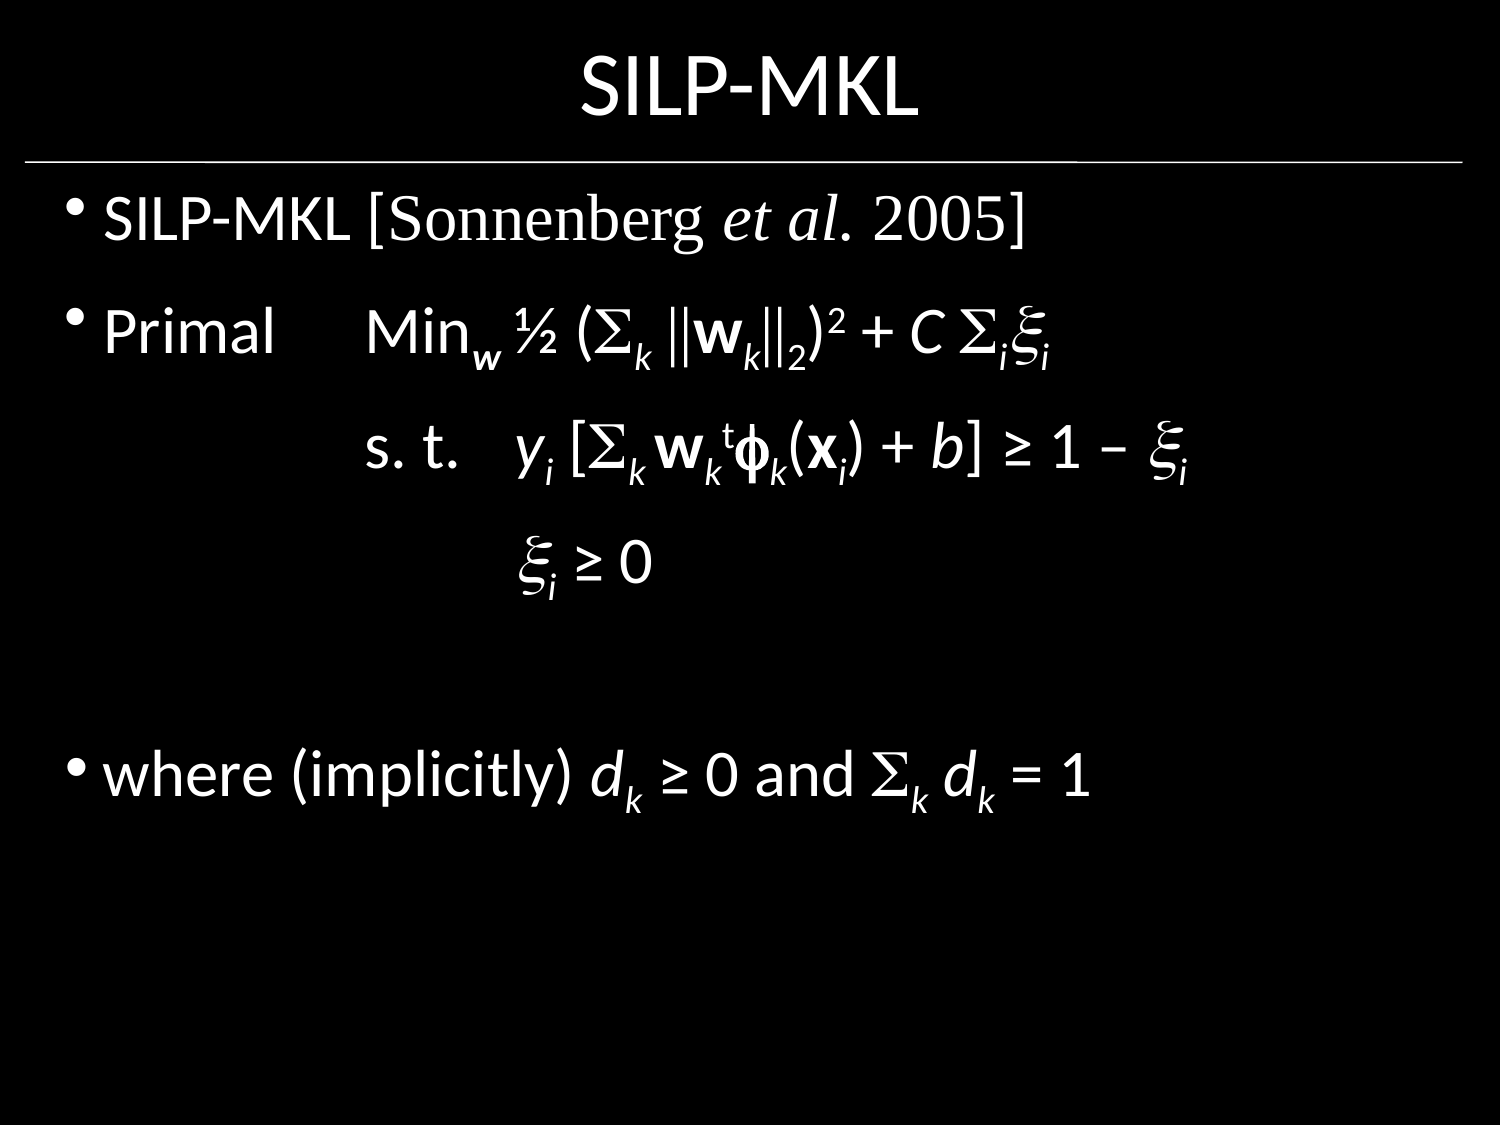

# SILP-MKL

 SILP-MKL [Sonnenberg et al. 2005]
 Primal	Minw	½ (Σk ||wk||2)2 + C Σiξi
		s. t.	yi [Σk wktφk(xi) + b] ≥ 1 – ξi
			ξi ≥ 0

 where (implicitly) dk ≥ 0 and Σk dk = 1